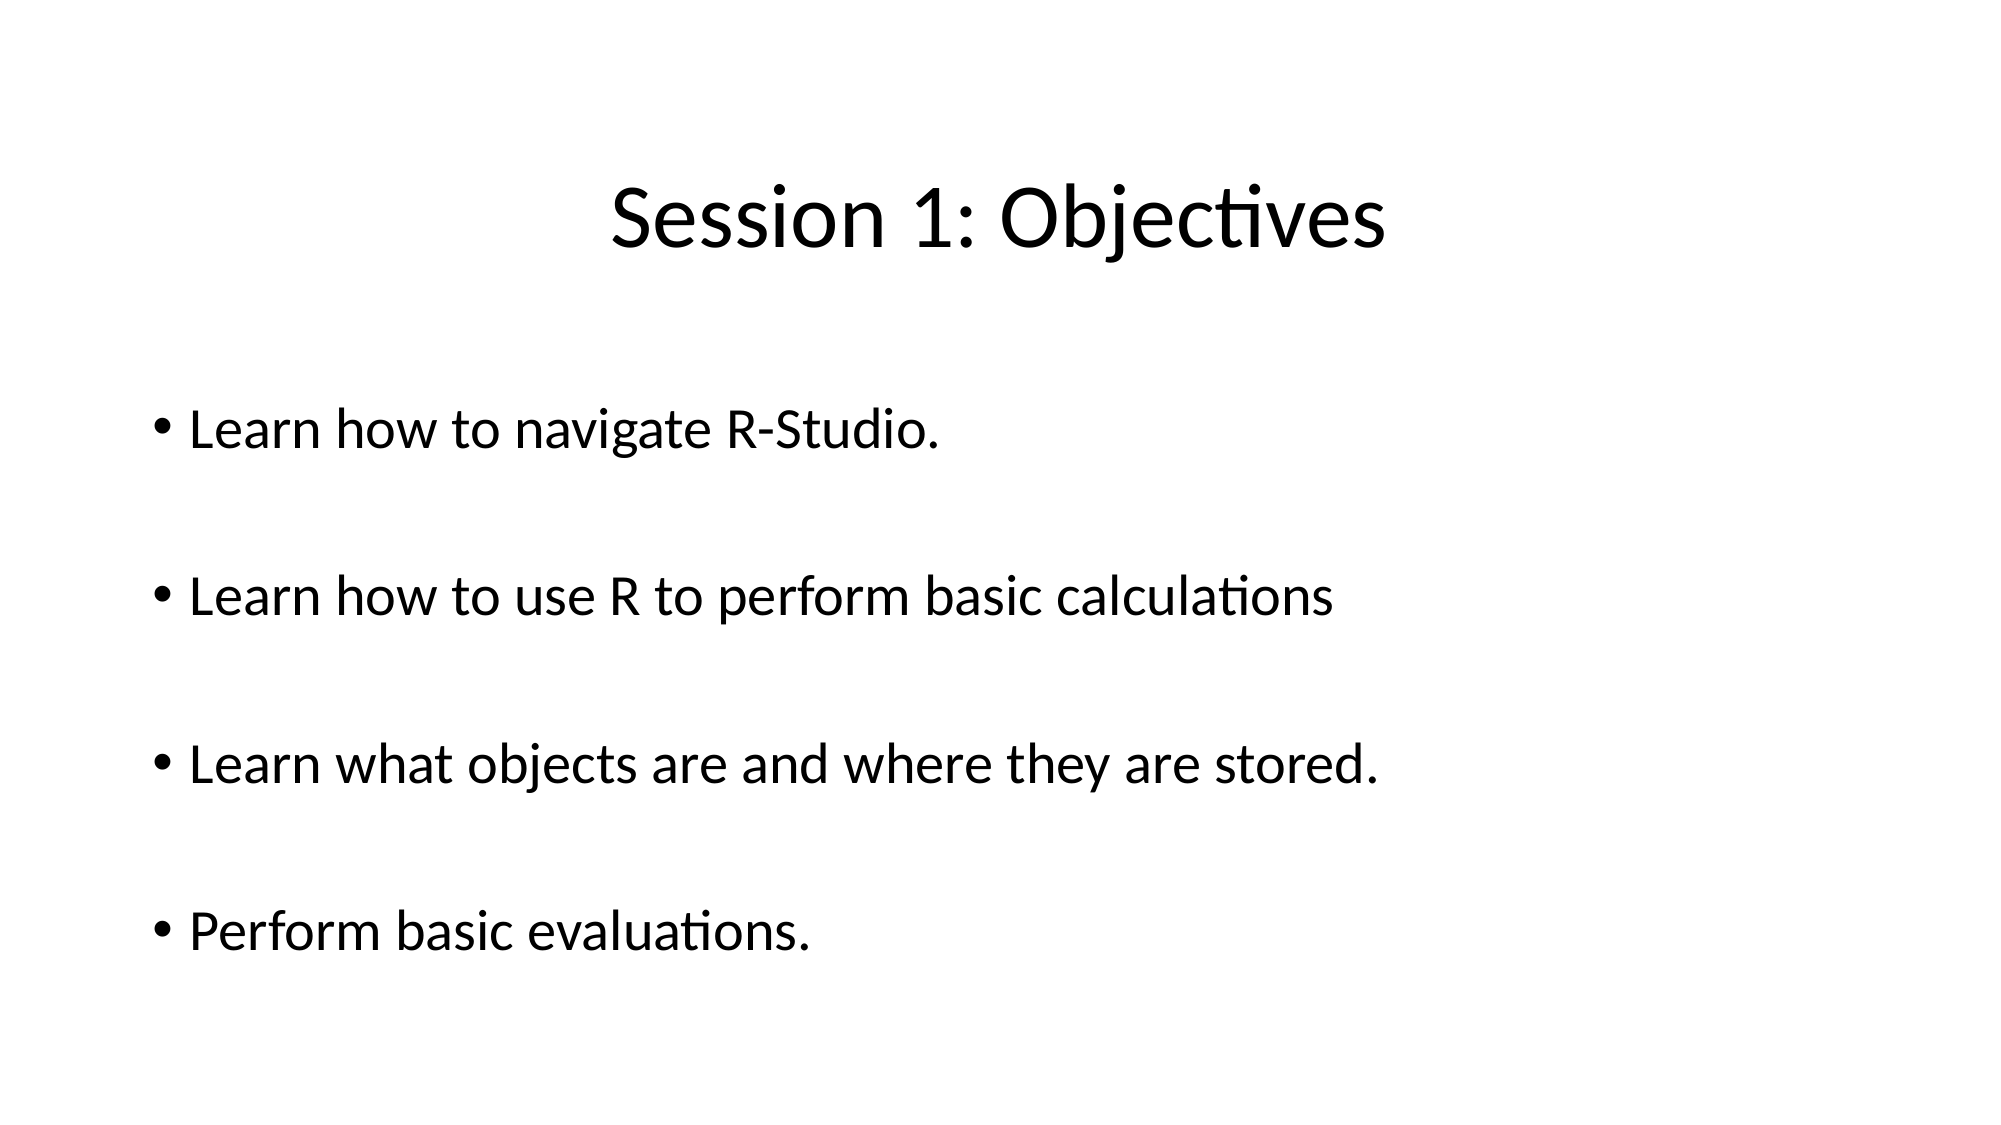

# Session 1: Objectives

Learn how to navigate R-Studio.

Learn how to use R to perform basic calculations

Learn what objects are and where they are stored.

Perform basic evaluations.